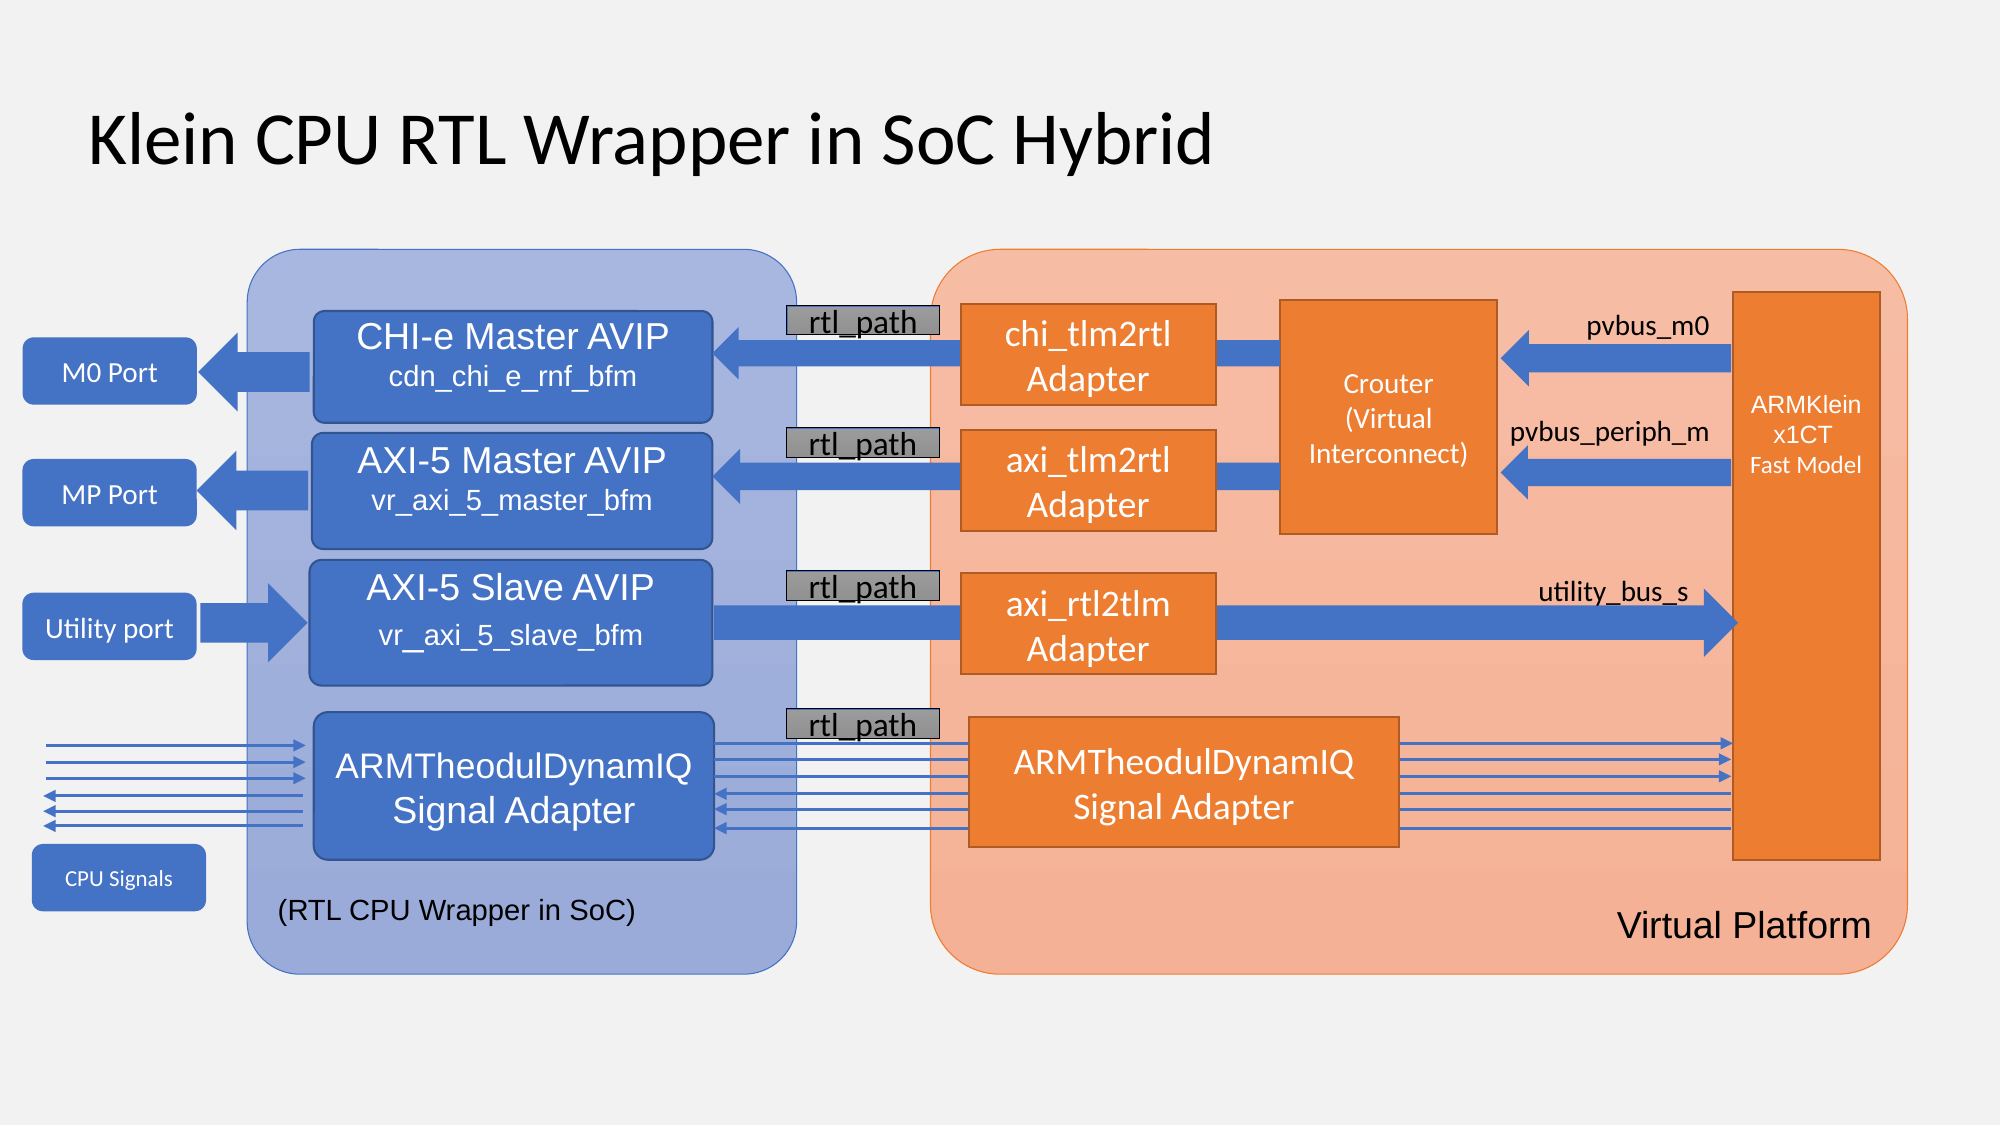

# Klein CPU RTL Wrapper in SoC Hybrid

Virtual Platform

ARMKleinx1CT
Fast Model
pvbus_m0
Crouter
(Virtual Interconnect)
chi_tlm2rtl Adapter
rtl_path
CHI-e Master AVIP
cdn_chi_e_rnf_bfm

M0 Port
pvbus_periph_m
rtl_path
axi_tlm2rtl Adapter
AXI-5 Master AVIP
vr_axi_5_master_bfm

MP Port
AXI-5 Slave AVIP
vr_axi_5_slave_bfm

utility_bus_s
rtl_path
axi_rtl2tlm Adapter

Utility port
rtl_path
ARMTheodulDynamIQ Signal Adapter
ARMTheodulDynamIQ Signal Adapter
CPU Signals

(RTL CPU Wrapper in SoC)